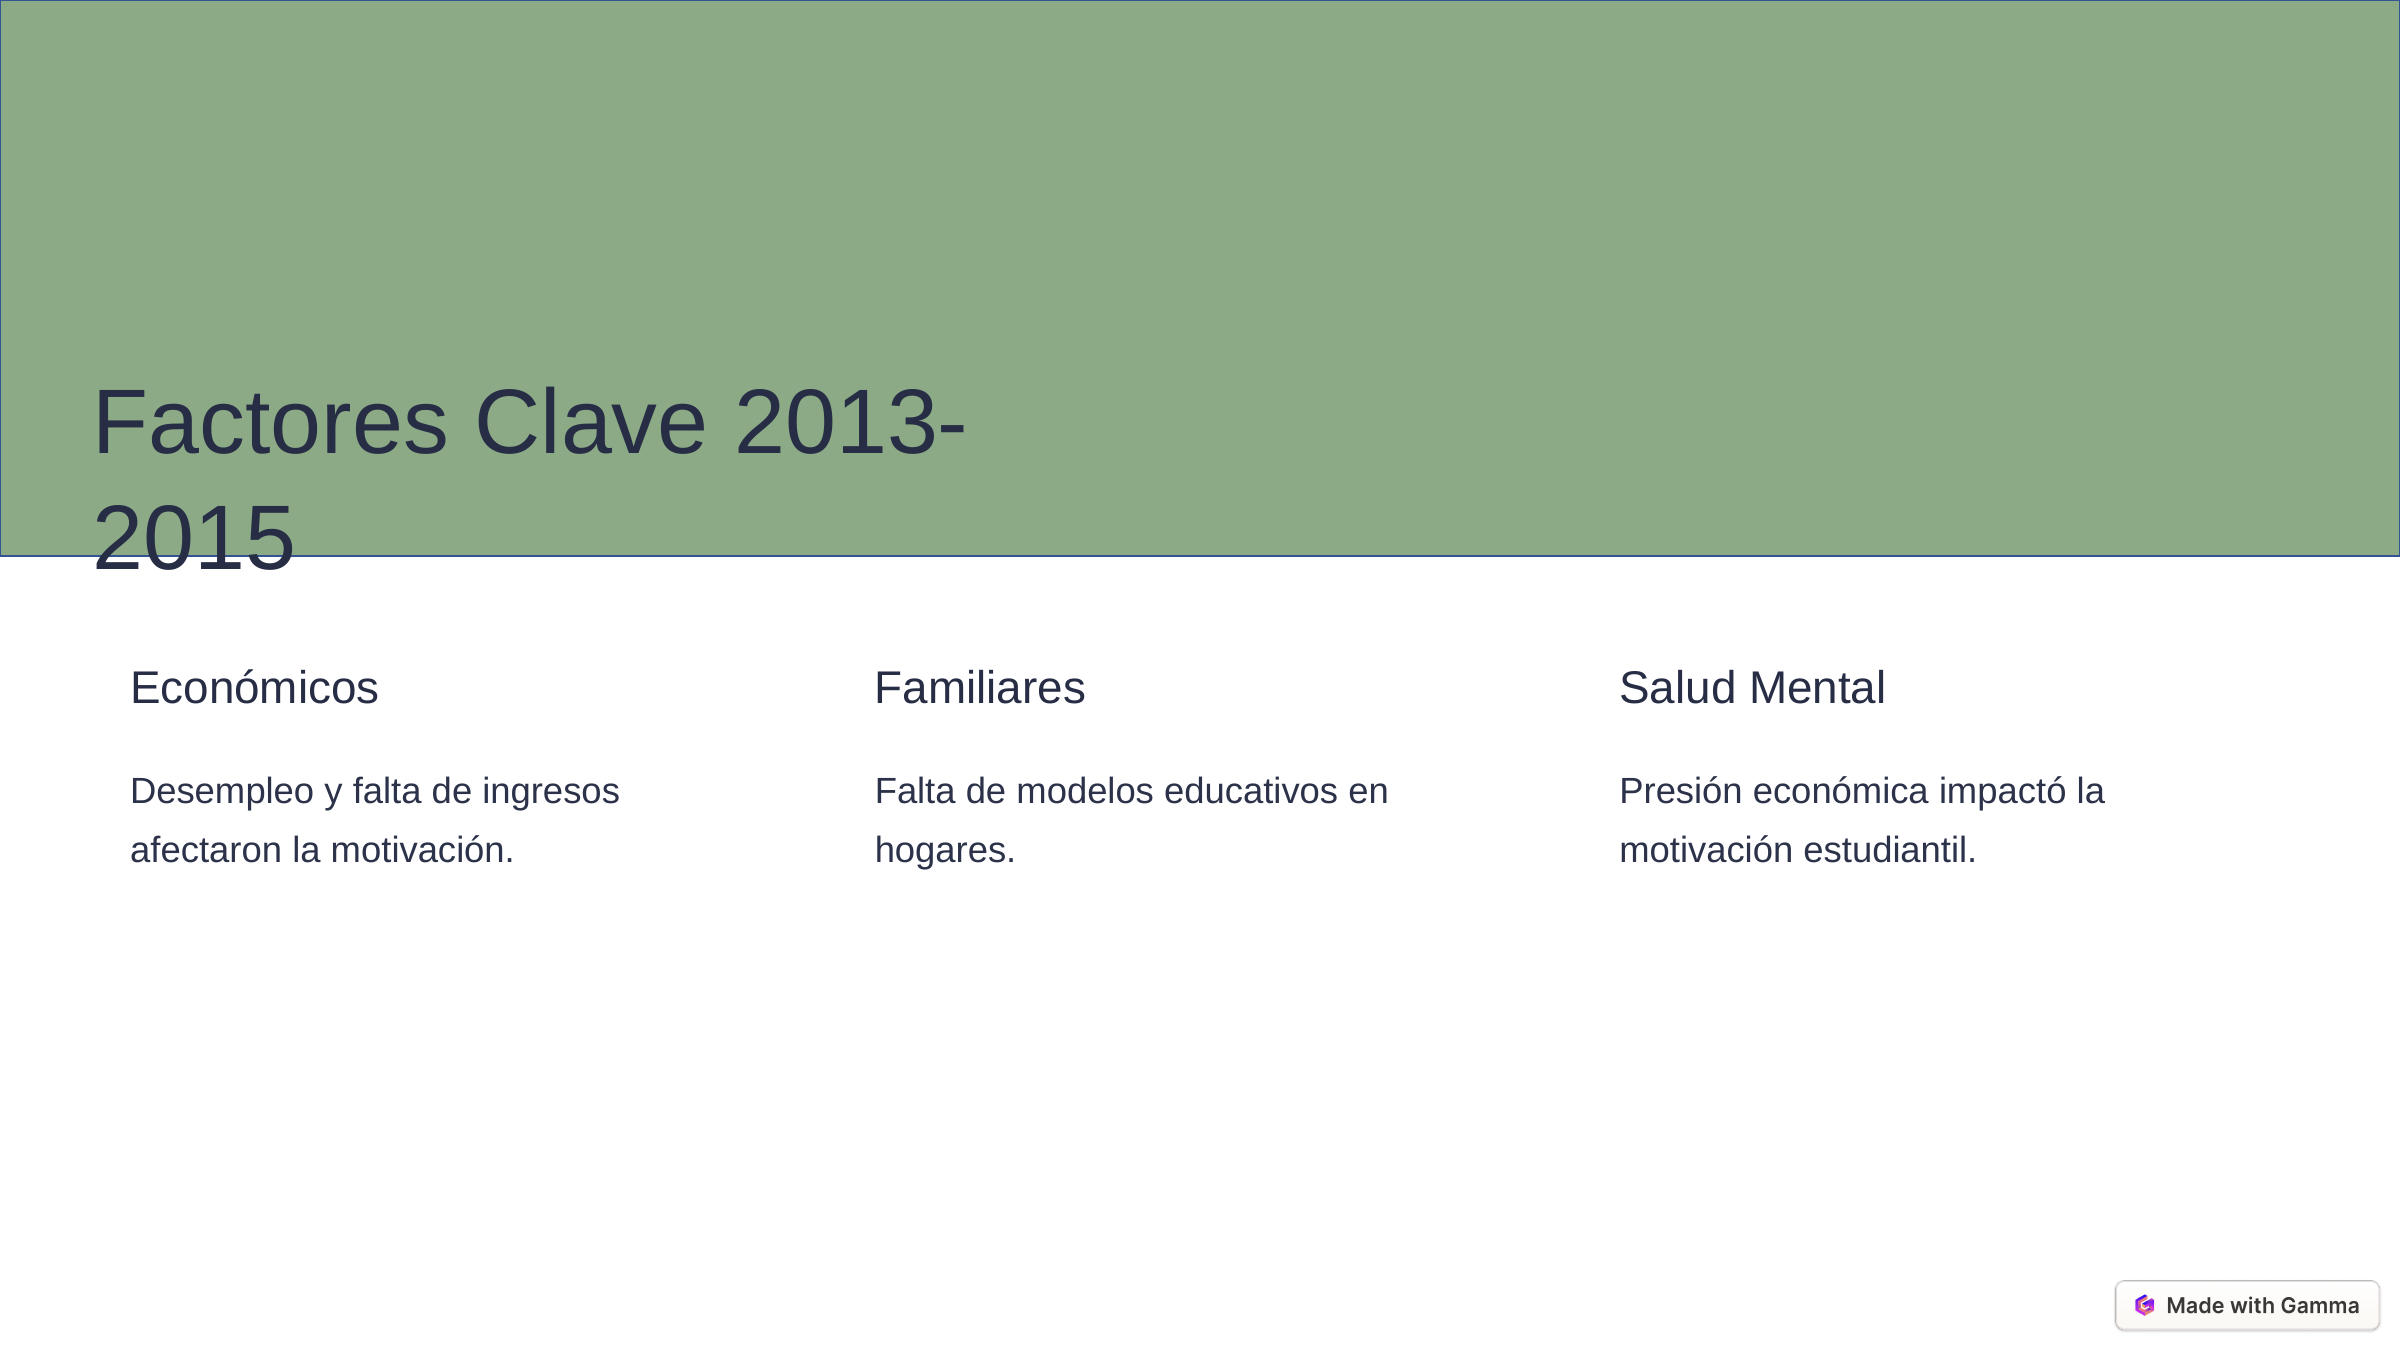

Factores Clave 2013-2015
Económicos
Familiares
Salud Mental
Desempleo y falta de ingresos afectaron la motivación.
Falta de modelos educativos en hogares.
Presión económica impactó la motivación estudiantil.